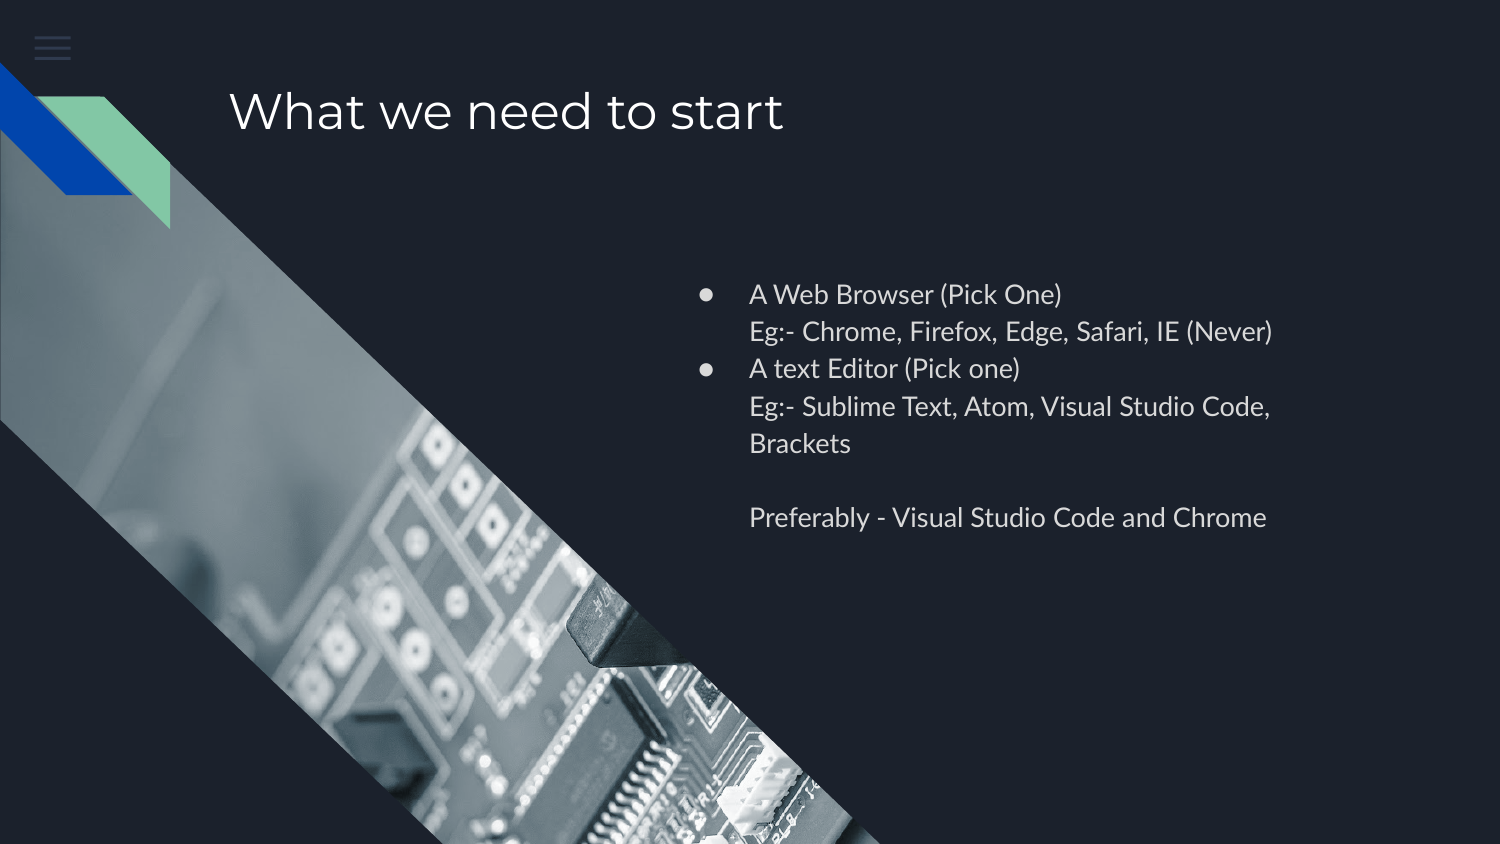

# What we need to start
A Web Browser (Pick One)
Eg:- Chrome, Firefox, Edge, Safari, IE (Never)
A text Editor (Pick one)
Eg:- Sublime Text, Atom, Visual Studio Code, Brackets
Preferably - Visual Studio Code and Chrome